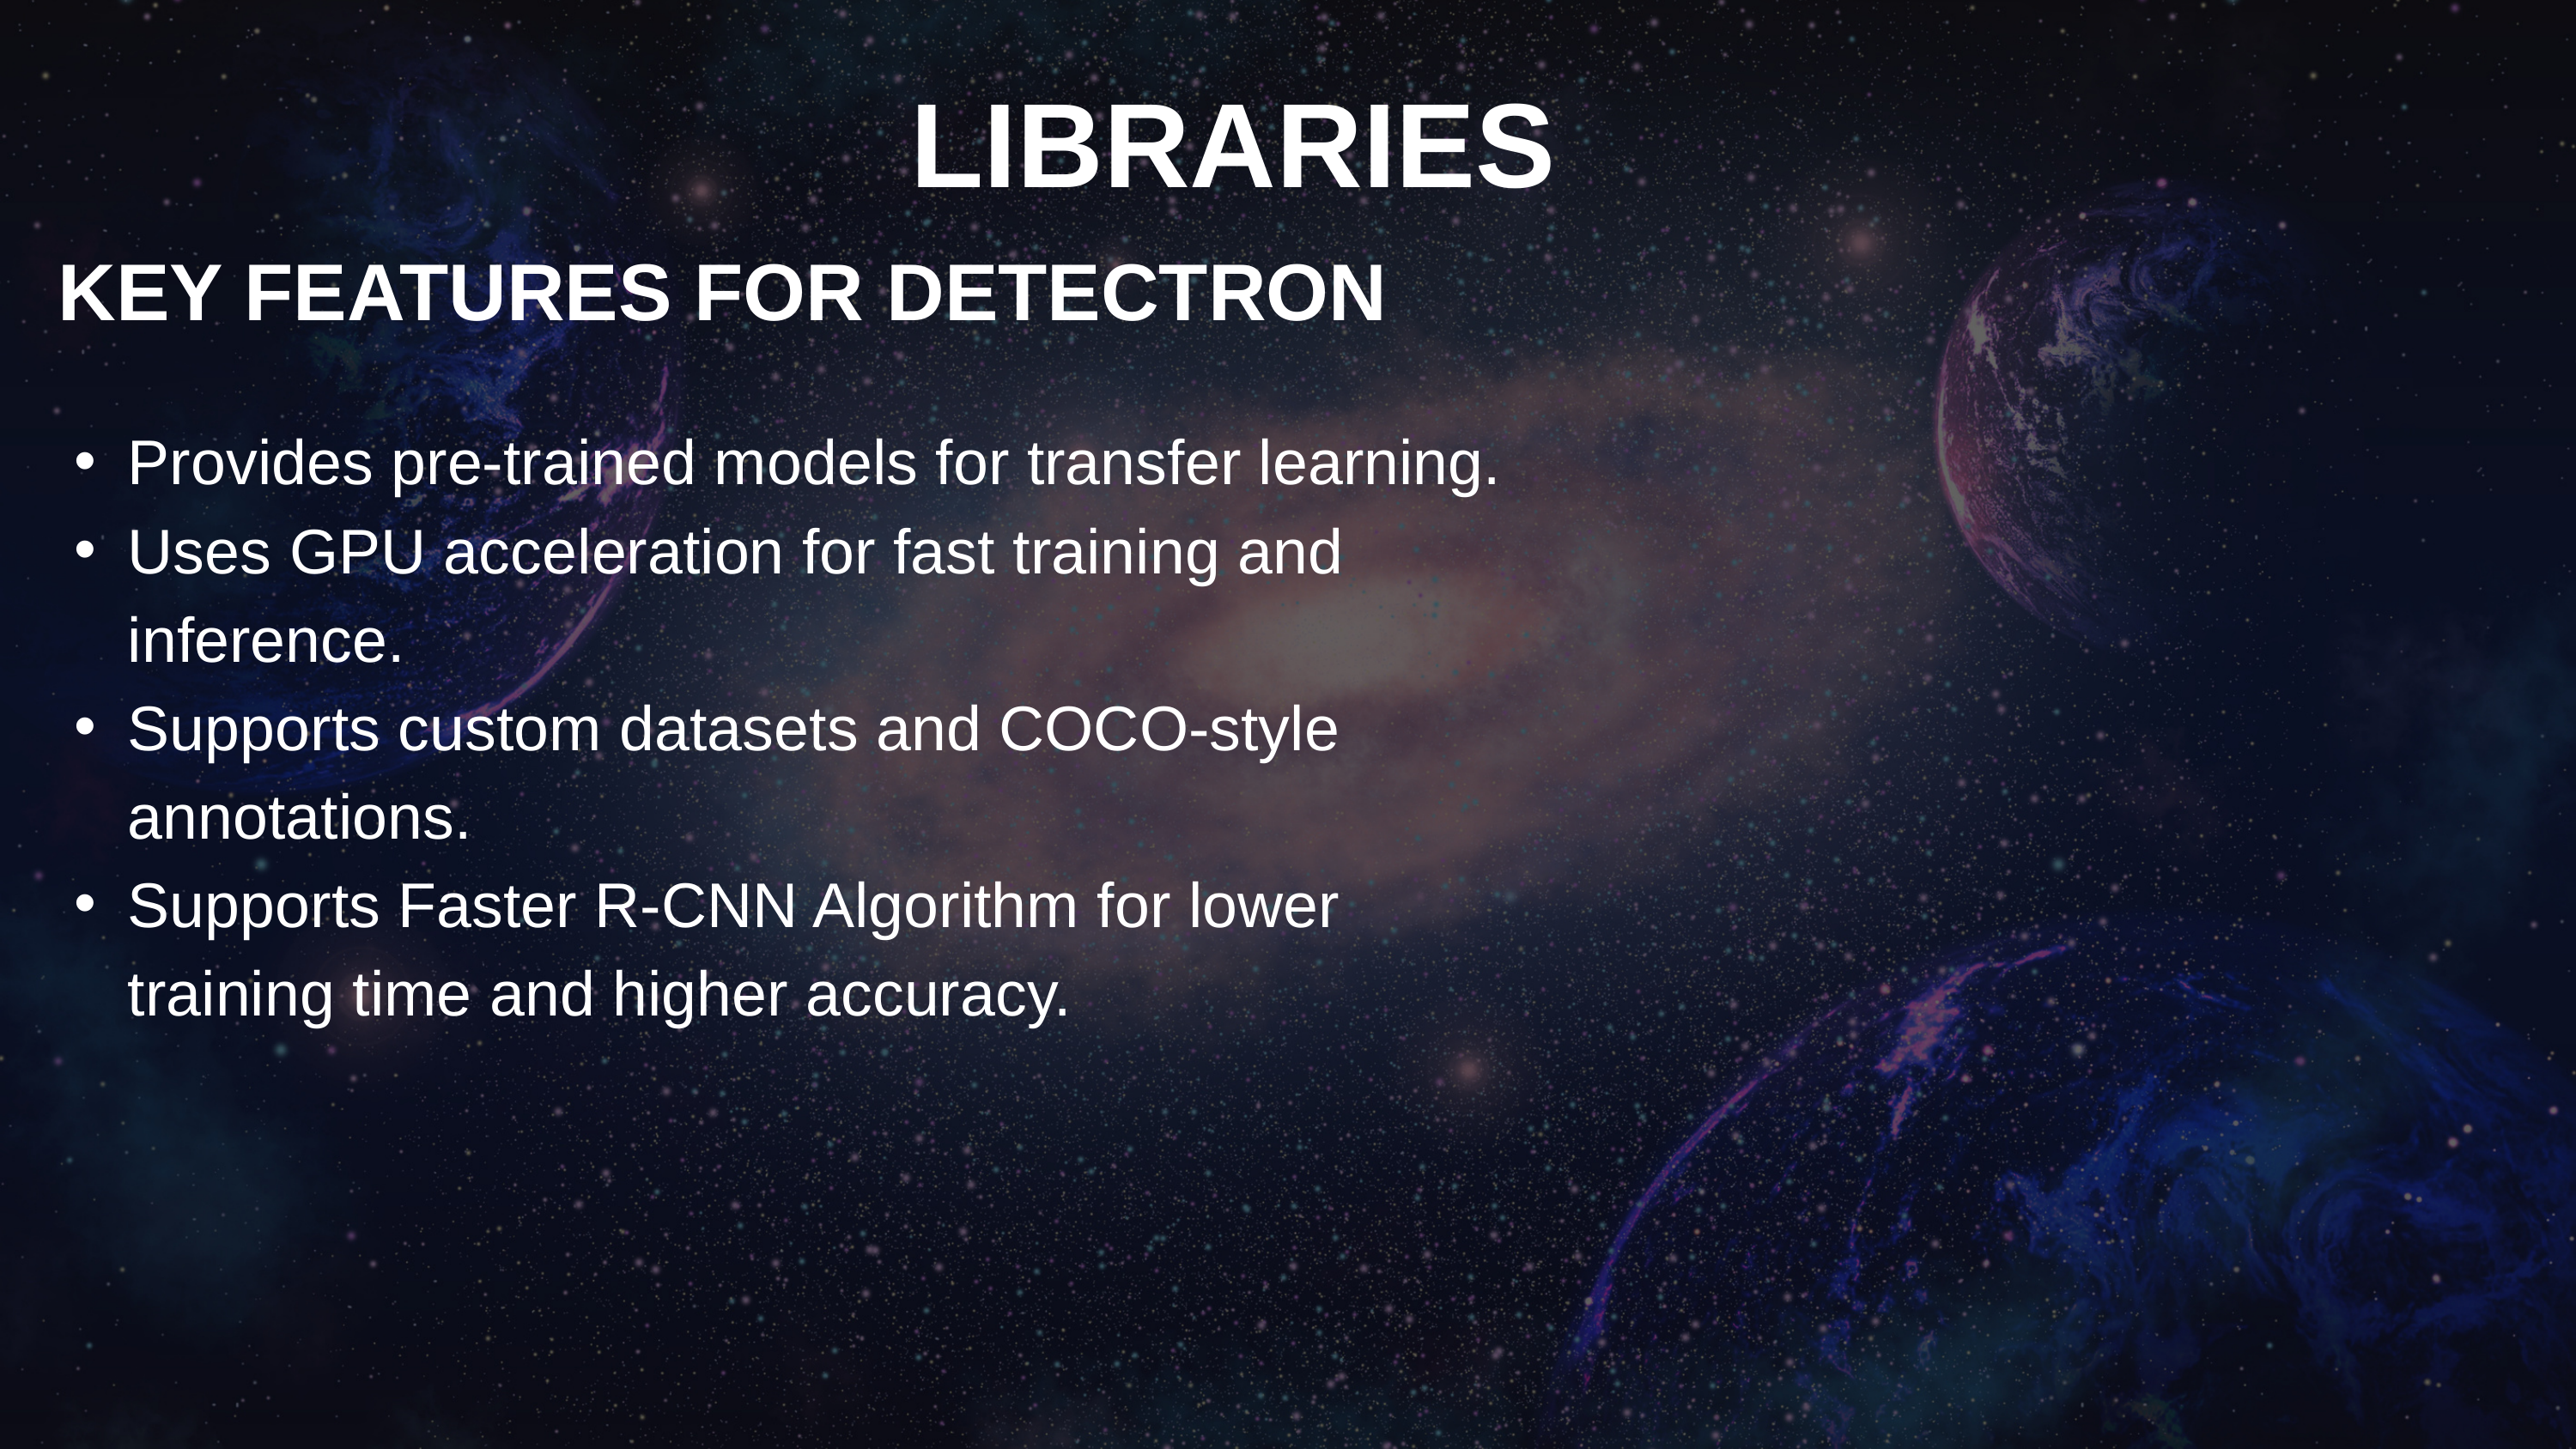

LIBRARIES
KEY FEATURES FOR DETECTRON
Provides pre-trained models for transfer learning.
Uses GPU acceleration for fast training and inference.
Supports custom datasets and COCO-style annotations.
Supports Faster R-CNN Algorithm for lower training time and higher accuracy.